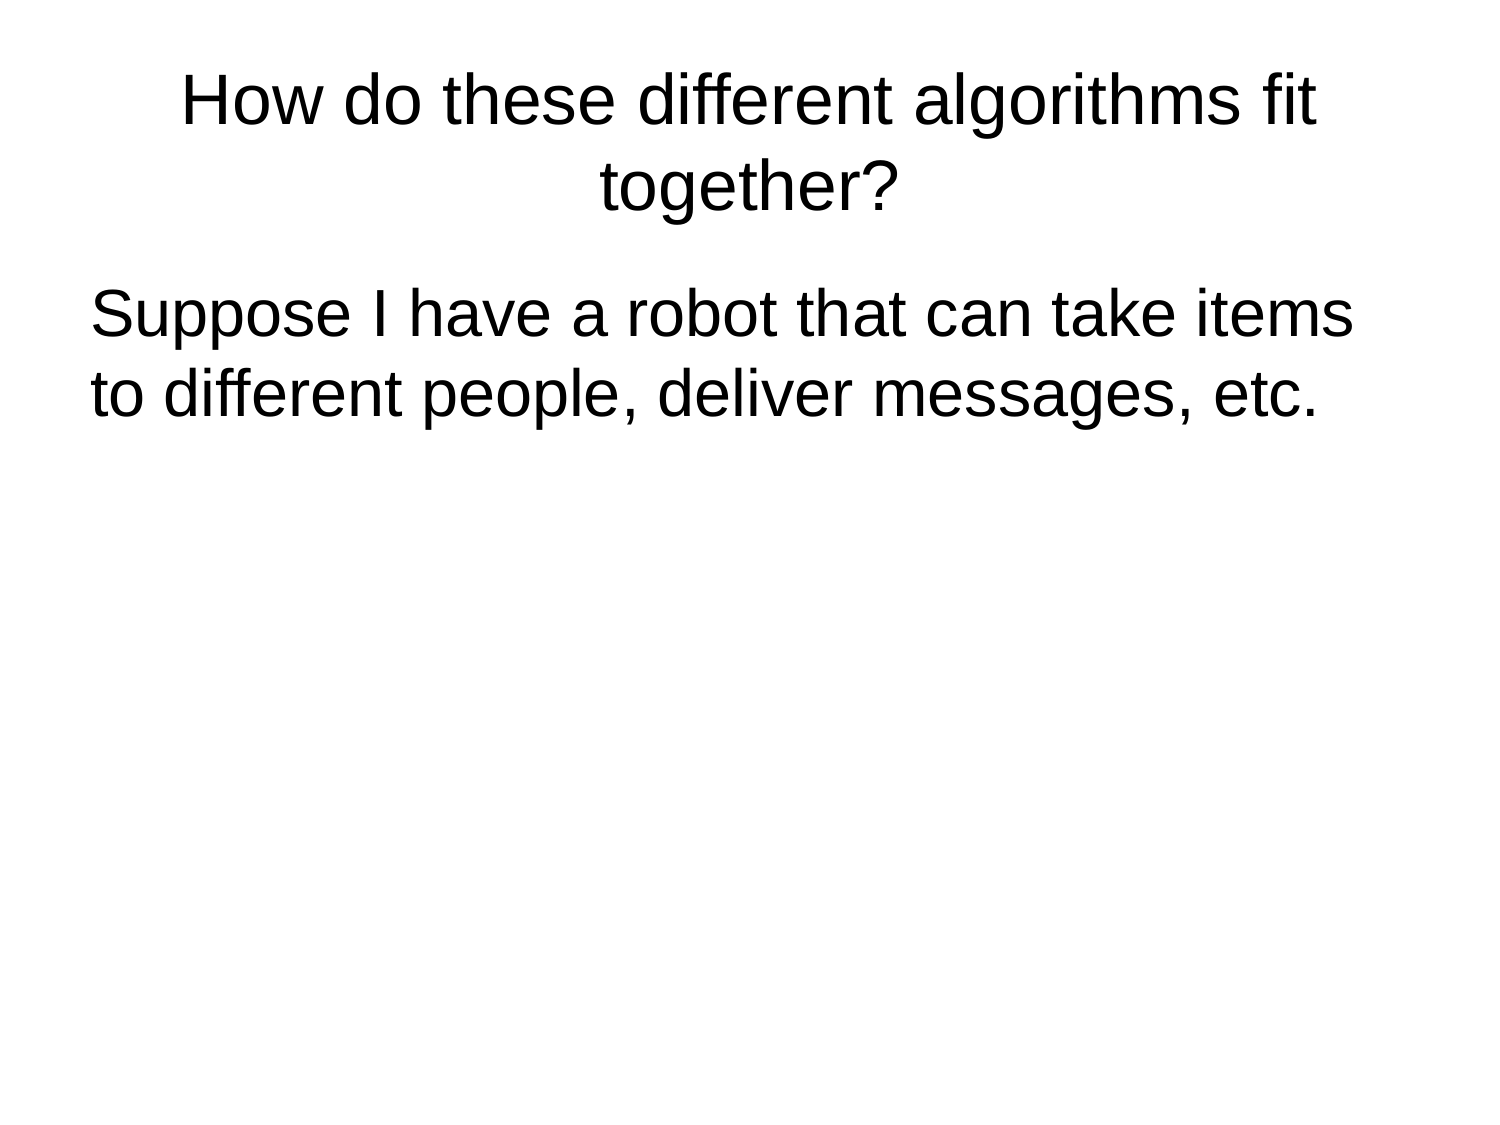

# How do these different algorithms fit together?
Suppose I have a robot that can take items to different people, deliver messages, etc.